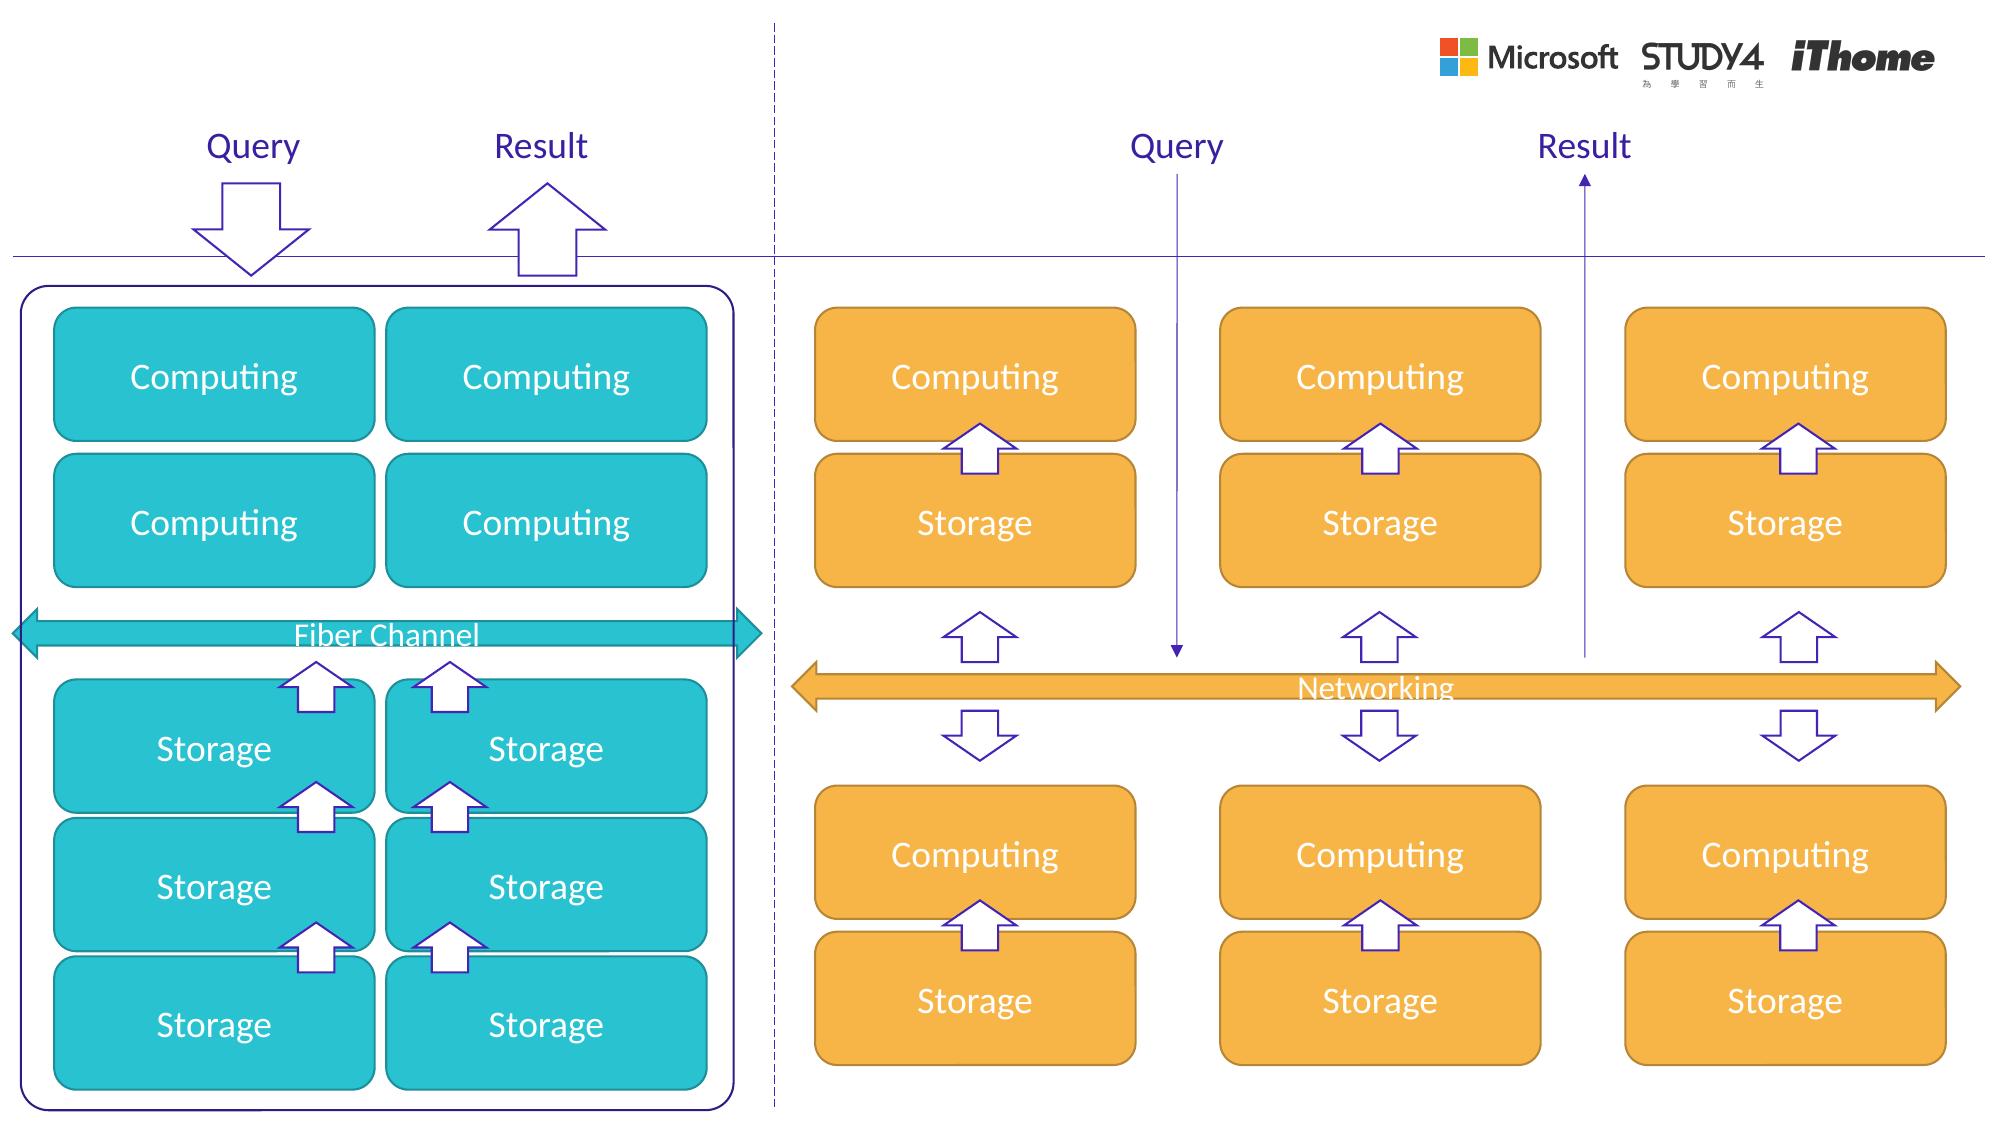

Query
Result
Query
Result

Computing
Computing
Computing
Computing
Computing

Computing
Computing
Storage
Storage
Storage
Fiber Channel

Networking
Storage
Storage

Computing
Computing
Computing
Storage
Storage

Storage
Storage
Storage
Storage
Storage